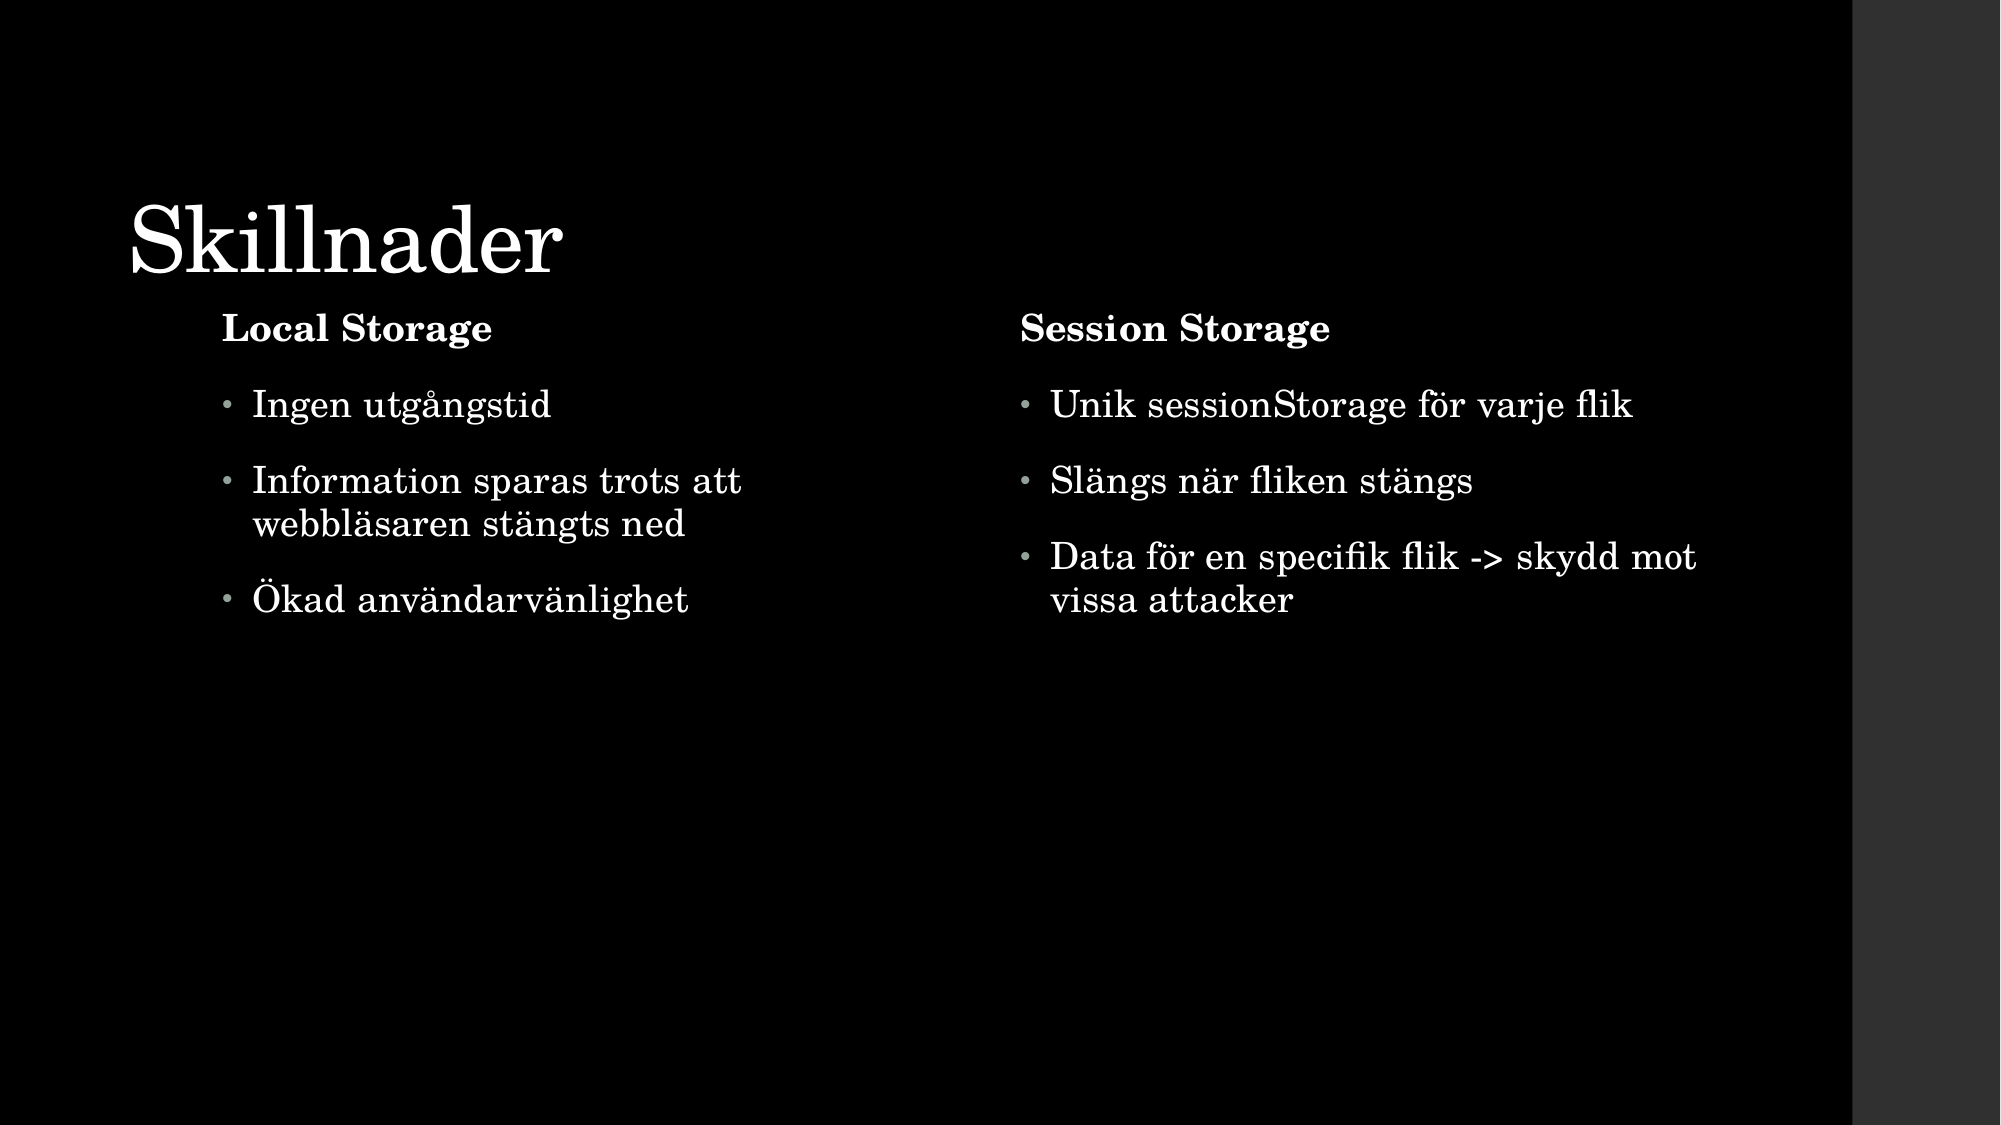

# Skillnader
Local Storage
Ingen utgångstid
Information sparas trots att webbläsaren stängts ned
Ökad användarvänlighet

Session Storage
Unik sessionStorage för varje flik
Slängs när fliken stängs
Data för en specifik flik -> skydd mot vissa attacker